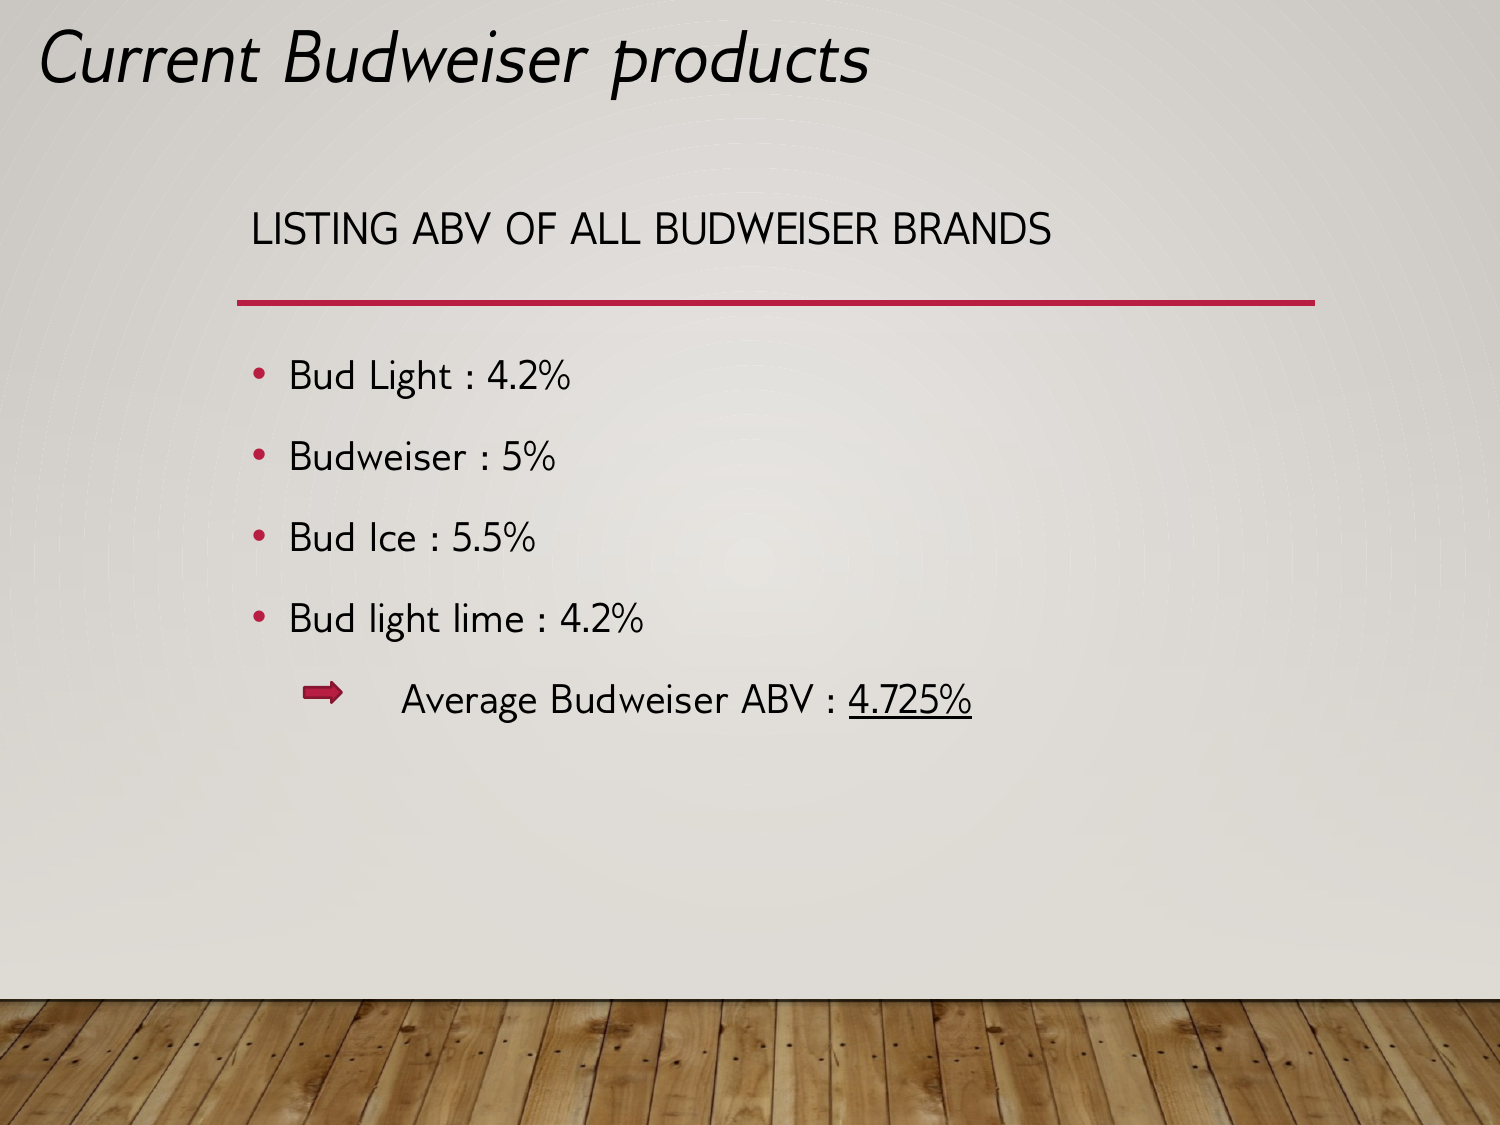

Current Budweiser products
# Listing ABV of all Budweiser brands
Bud Light : 4.2%
Budweiser : 5%
Bud Ice : 5.5%
Bud light lime : 4.2%
	Average Budweiser ABV : 4.725%